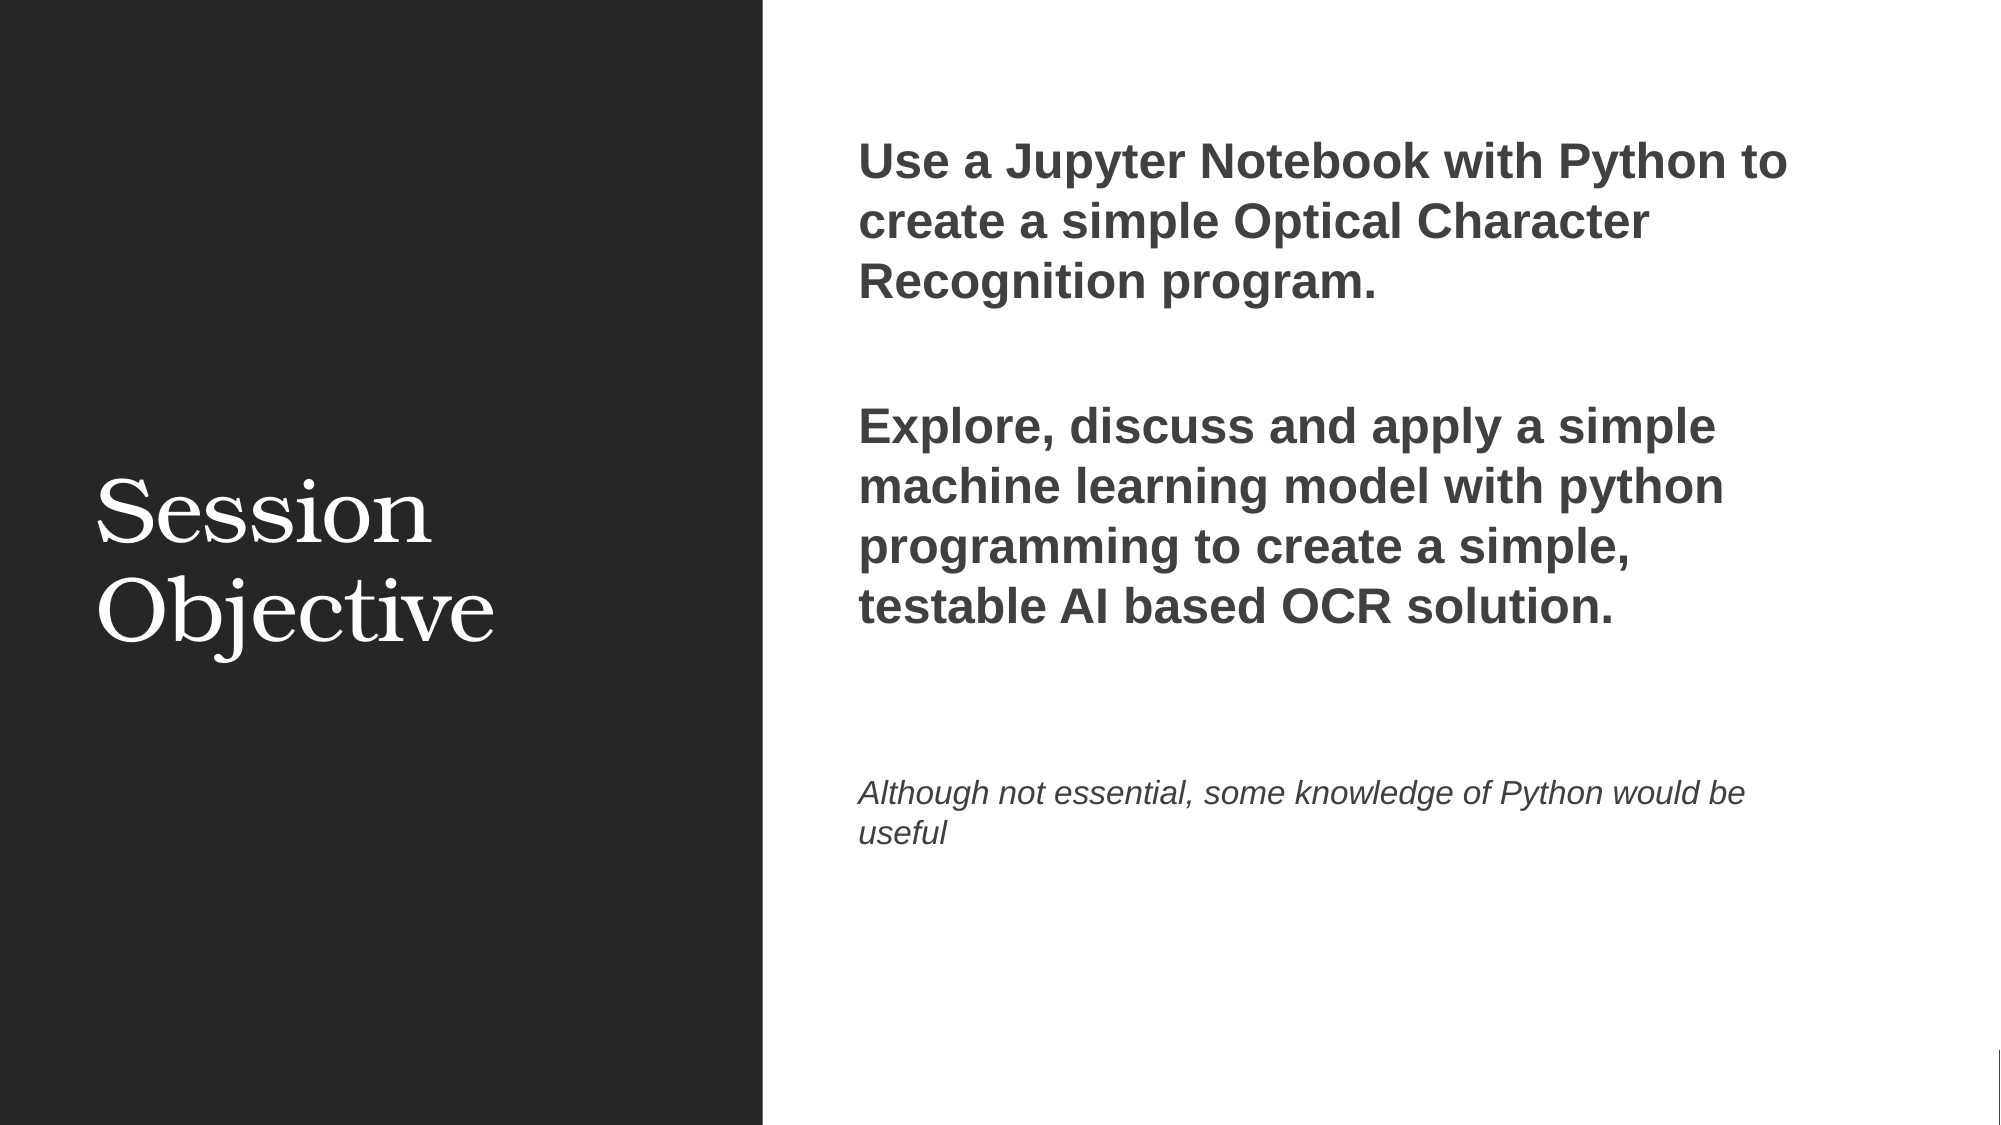

# Session Objective
Use a Jupyter Notebook with Python to create a simple Optical Character Recognition program.

Explore, discuss and apply a simple machine learning model with python programming to create a simple, testable AI based OCR solution.

Although not essential, some knowledge of Python would be useful